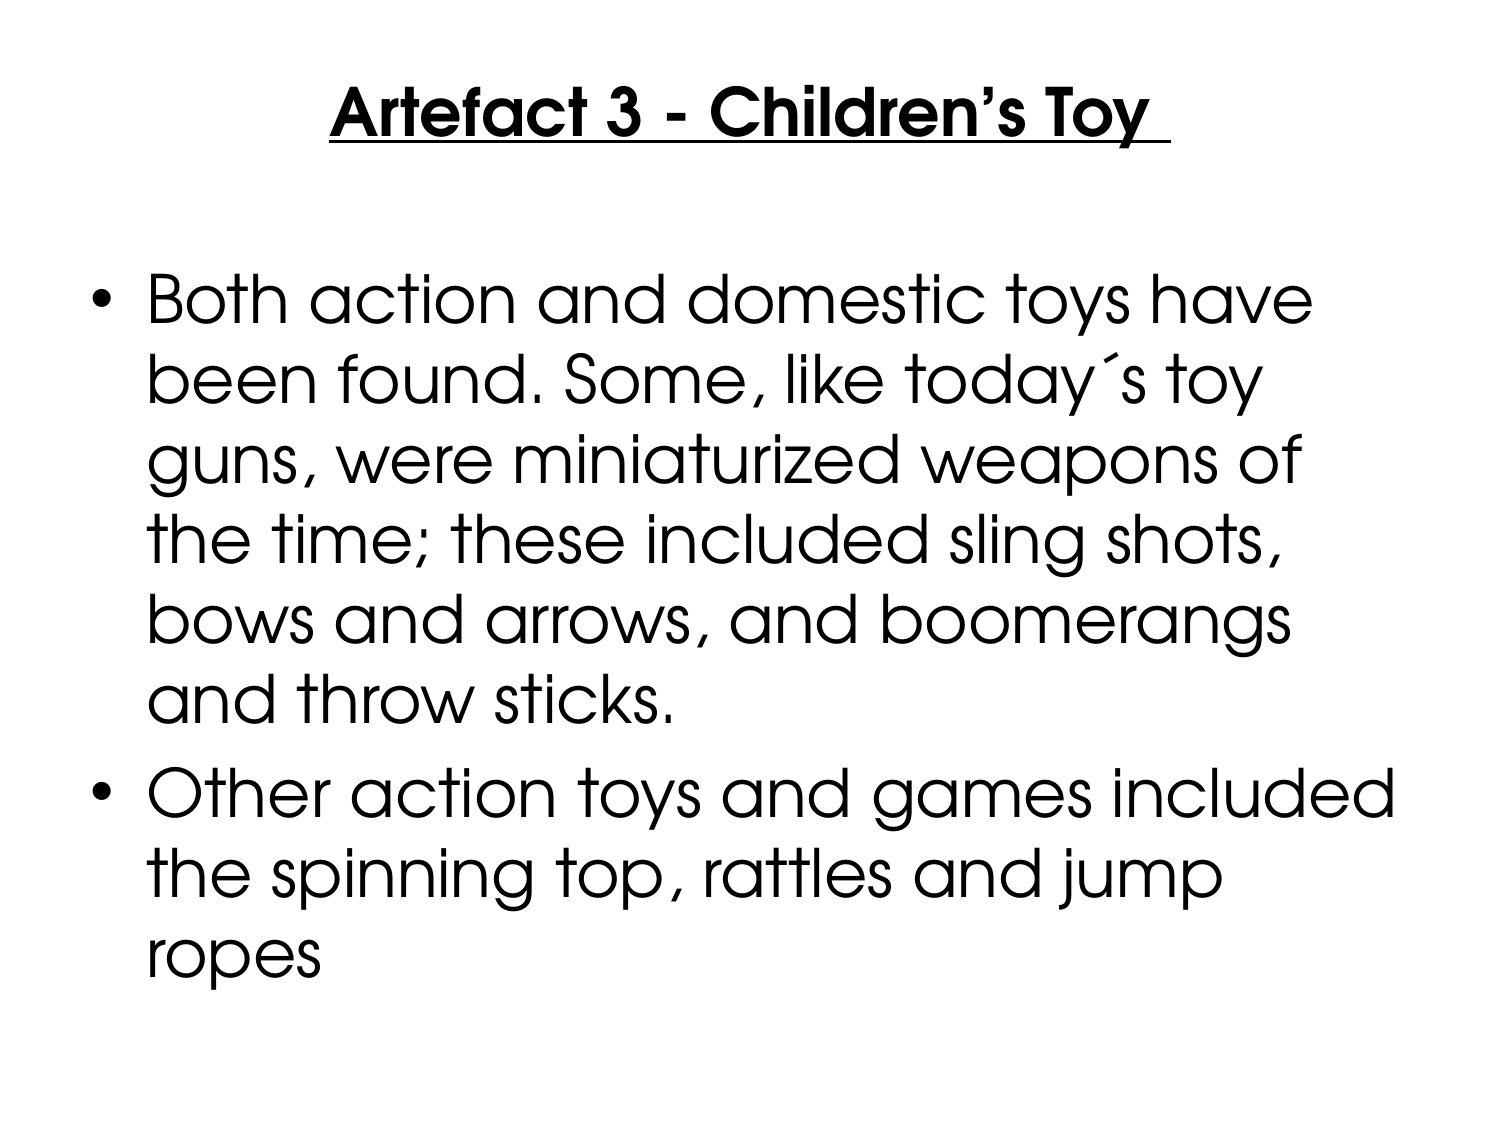

Artefact 3 - Children’s Toy

Both action and domestic toys have been found. Some, like today´s toy guns, were miniaturized weapons of the time; these included sling shots, bows and arrows, and boomerangs and throw sticks.
Other action toys and games included the spinning top, rattles and jump ropes